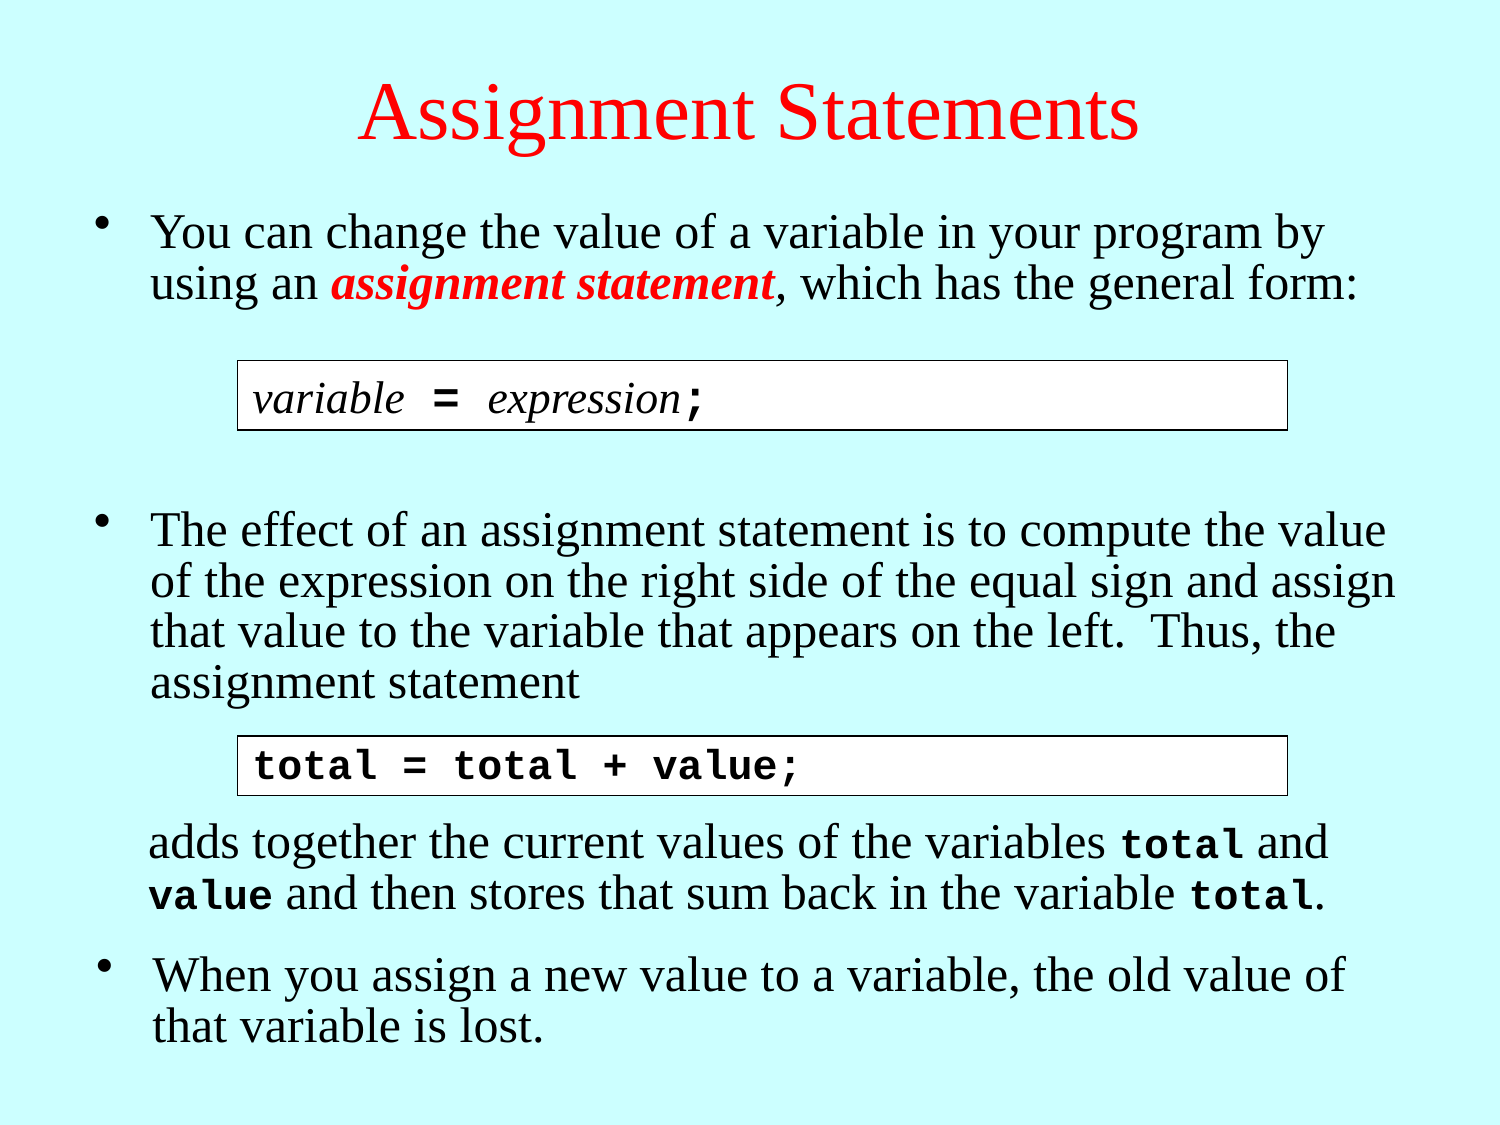

# Assignment Statements
You can change the value of a variable in your program by using an assignment statement, which has the general form:
variable = expression;
The effect of an assignment statement is to compute the value of the expression on the right side of the equal sign and assign that value to the variable that appears on the left.  Thus, the assignment statement
total = total + value;
	adds together the current values of the variables total and value and then stores that sum back in the variable total.
When you assign a new value to a variable, the old value of that variable is lost.